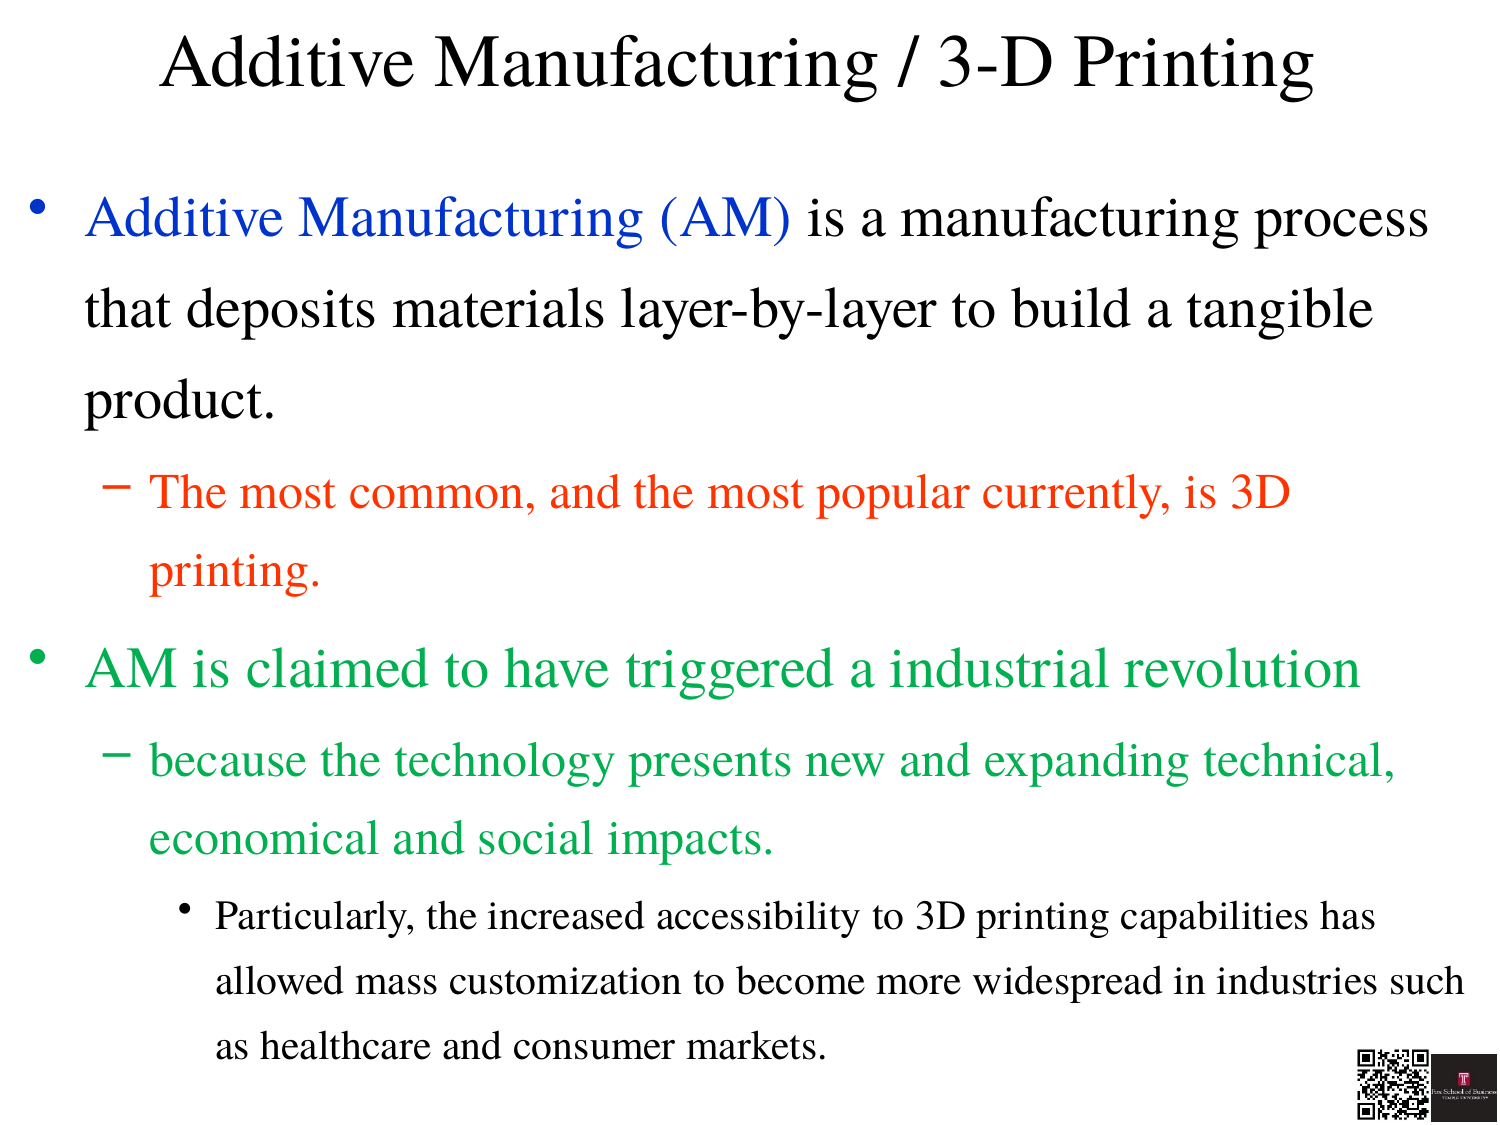

# Additive Manufacturing / 3-D Printing

Additive Manufacturing (AM) is a manufacturing process that deposits materials layer-by-layer to build a tangible product.
The most common, and the most popular currently, is 3D printing.
AM is claimed to have triggered a industrial revolution
because the technology presents new and expanding technical, economical and social impacts.
Particularly, the increased accessibility to 3D printing capabilities has allowed mass customization to become more widespread in industries such as healthcare and consumer markets.